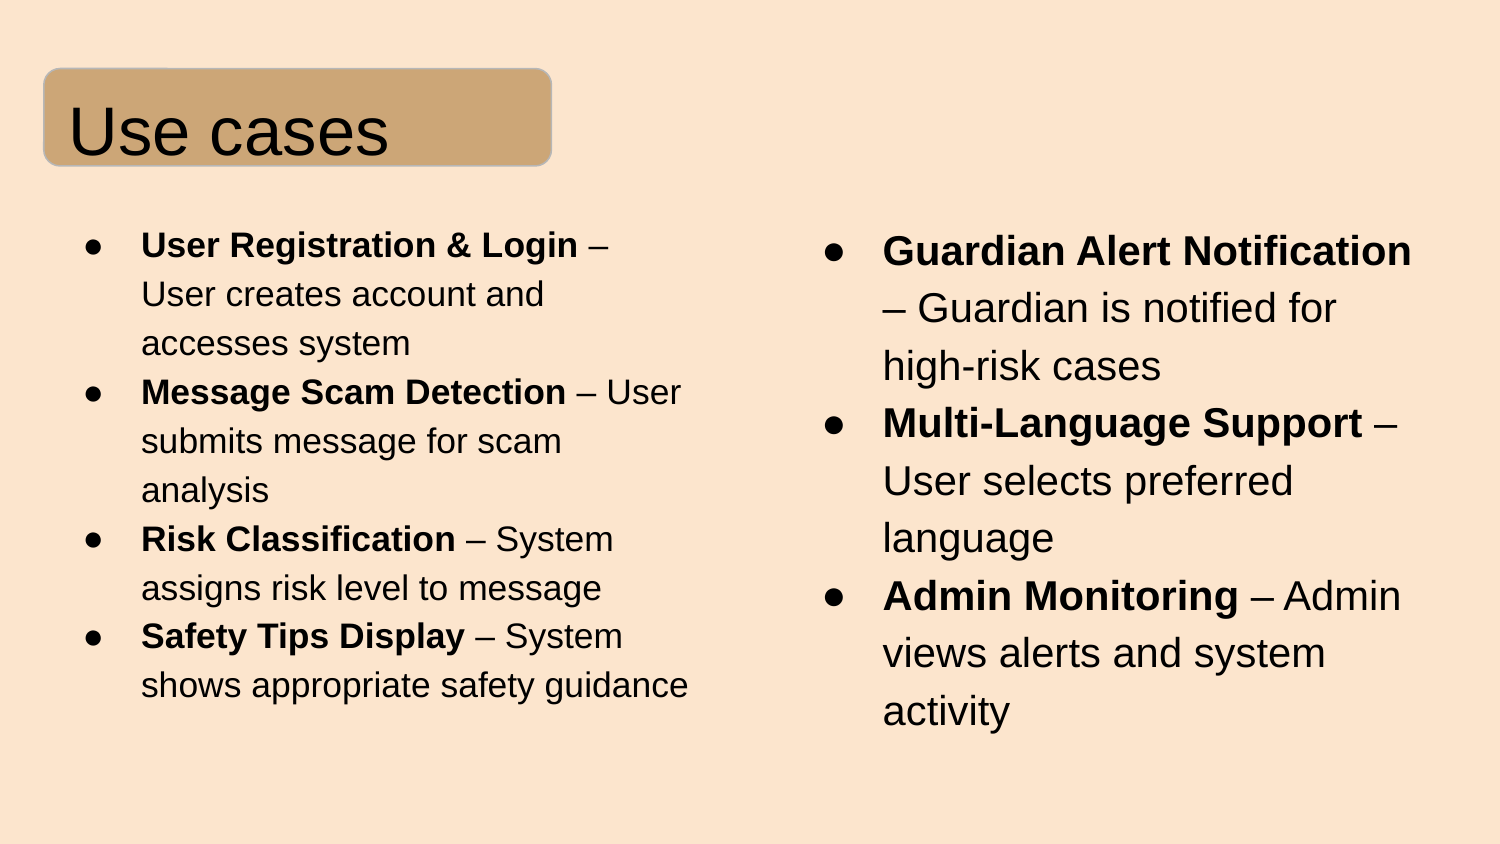

Use cases

User Registration & Login – User creates account and accesses system
Message Scam Detection – User submits message for scam analysis
Risk Classification – System assigns risk level to message
Safety Tips Display – System shows appropriate safety guidance

Guardian Alert Notification – Guardian is notified for high-risk cases
Multi-Language Support – User selects preferred language
Admin Monitoring – Admin views alerts and system activity